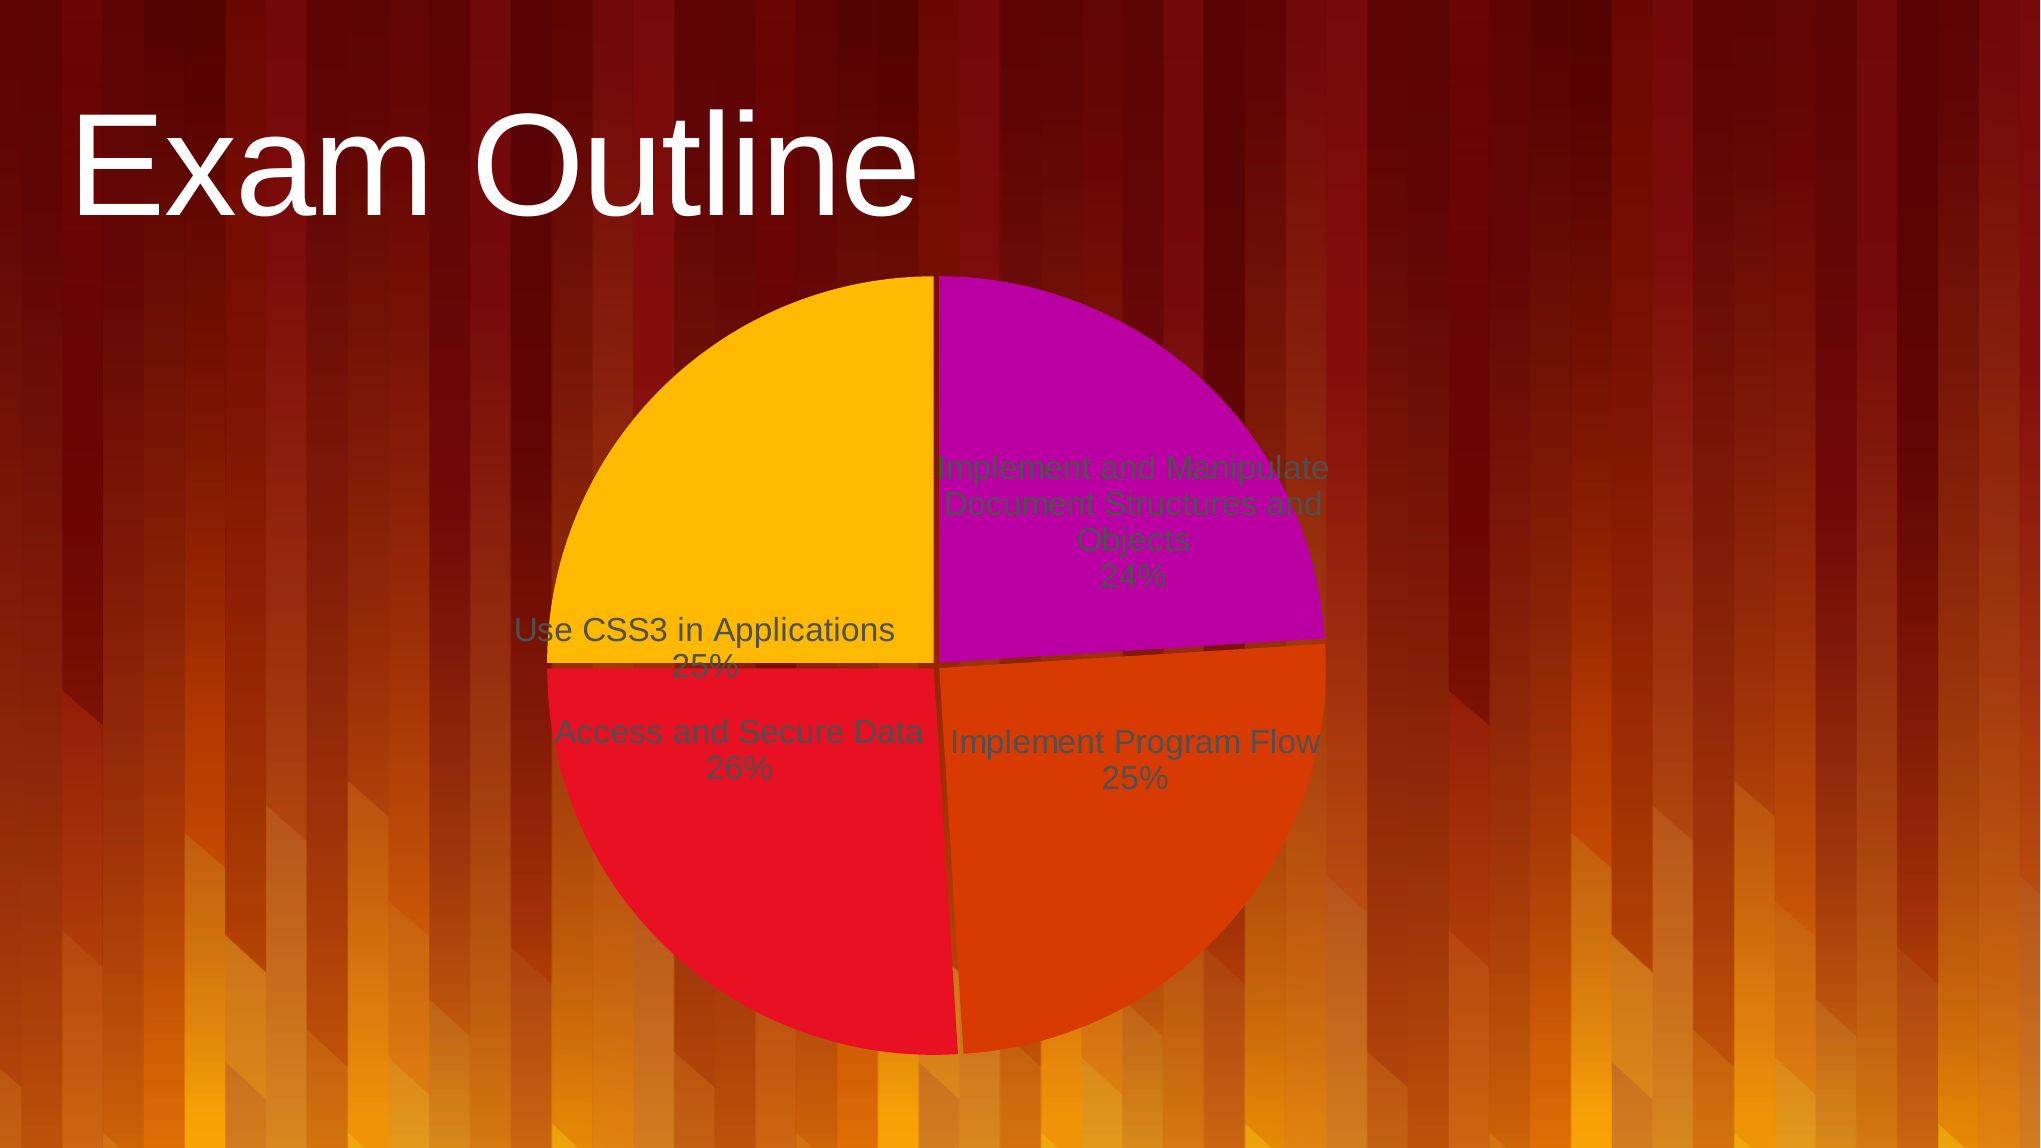

# Exam Outline

### Chart

| Category | Percentage |
|---|---|
| Implement and Manipulate Document Structures and Objects | 0.24 |
| Implement Program Flow | 0.25 |
| Access and Secure Data | 0.26 |
| Use CSS3 in Applications | 0.25 |